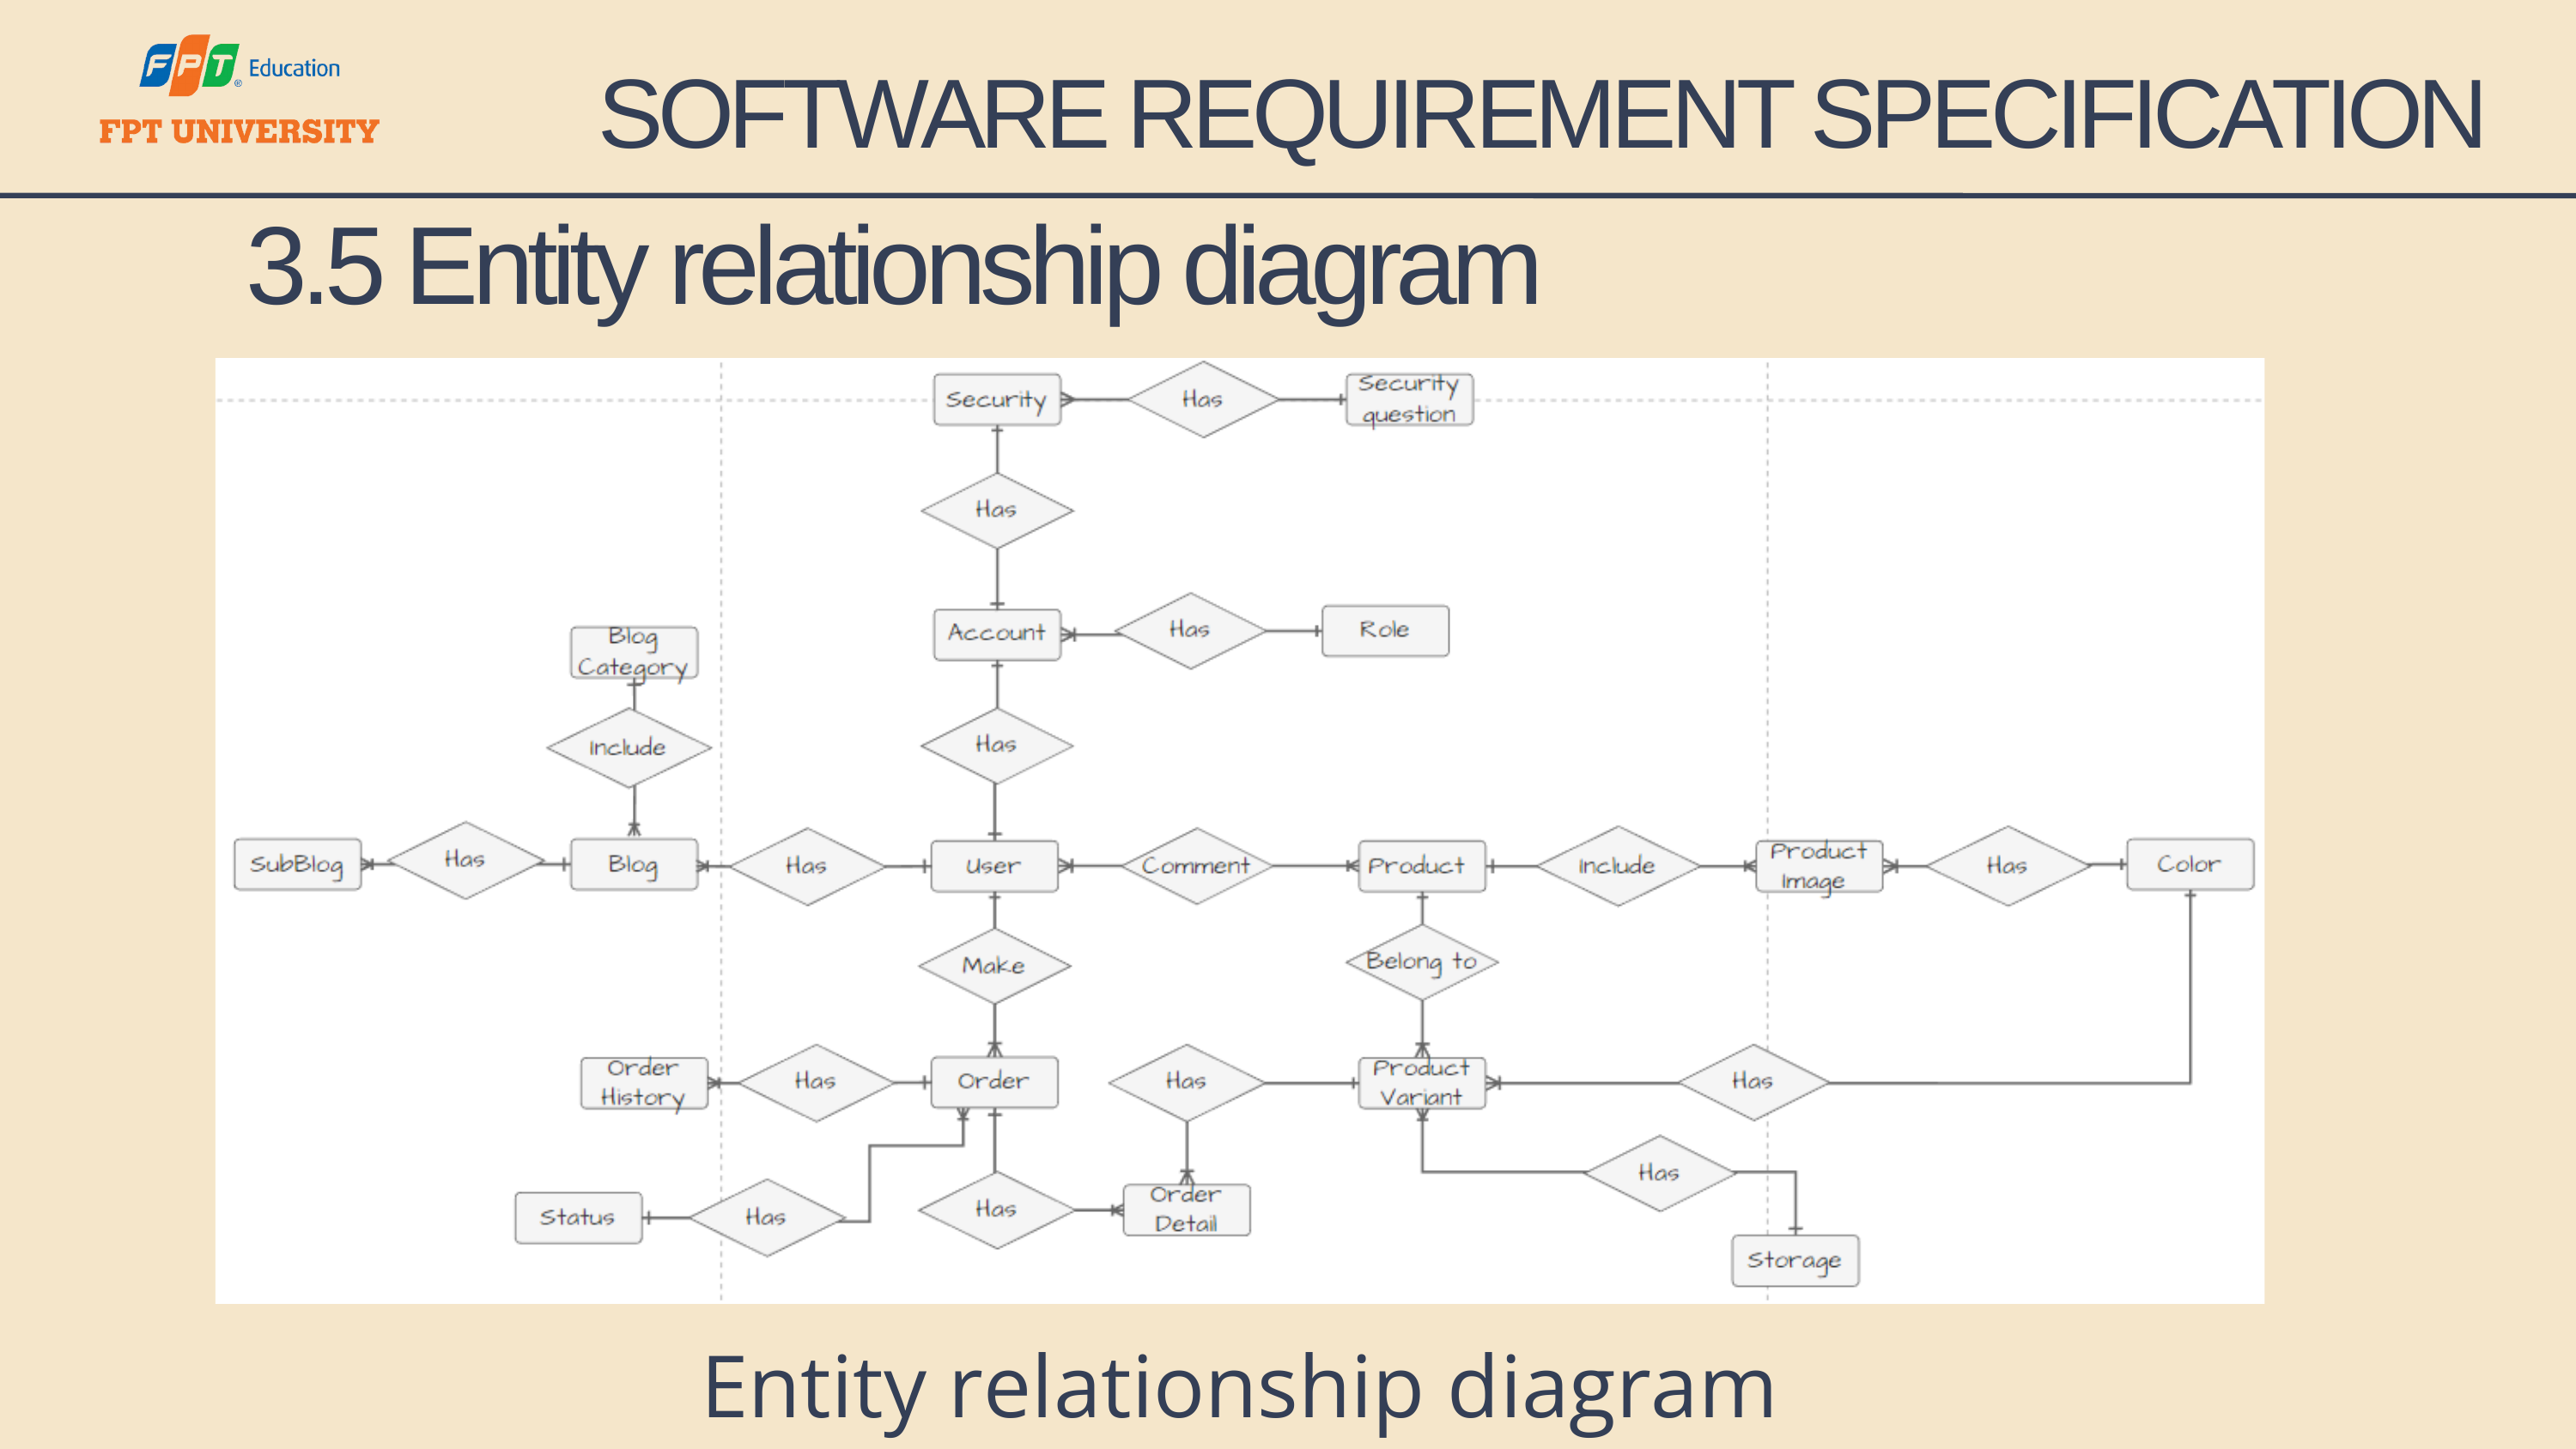

SOFTWARE REQUIREMENT SPECIFICATION

3.5 Entity relationship diagram

Entity relationship diagram